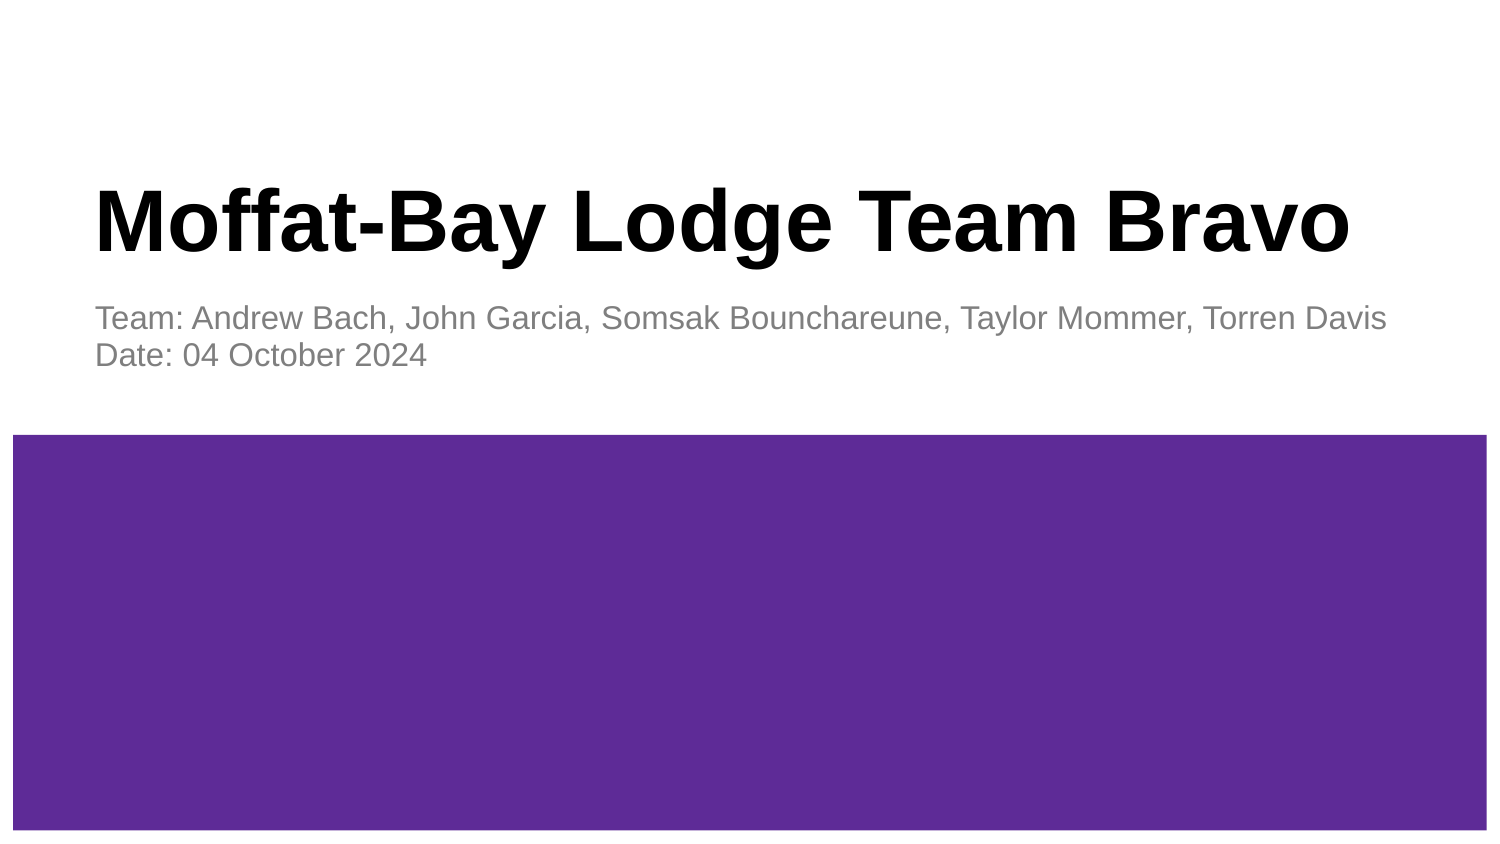

# Moffat-Bay Lodge Team Bravo
Team: Andrew Bach, John Garcia, Somsak Bounchareune, Taylor Mommer, Torren Davis
Date: 04 October 2024